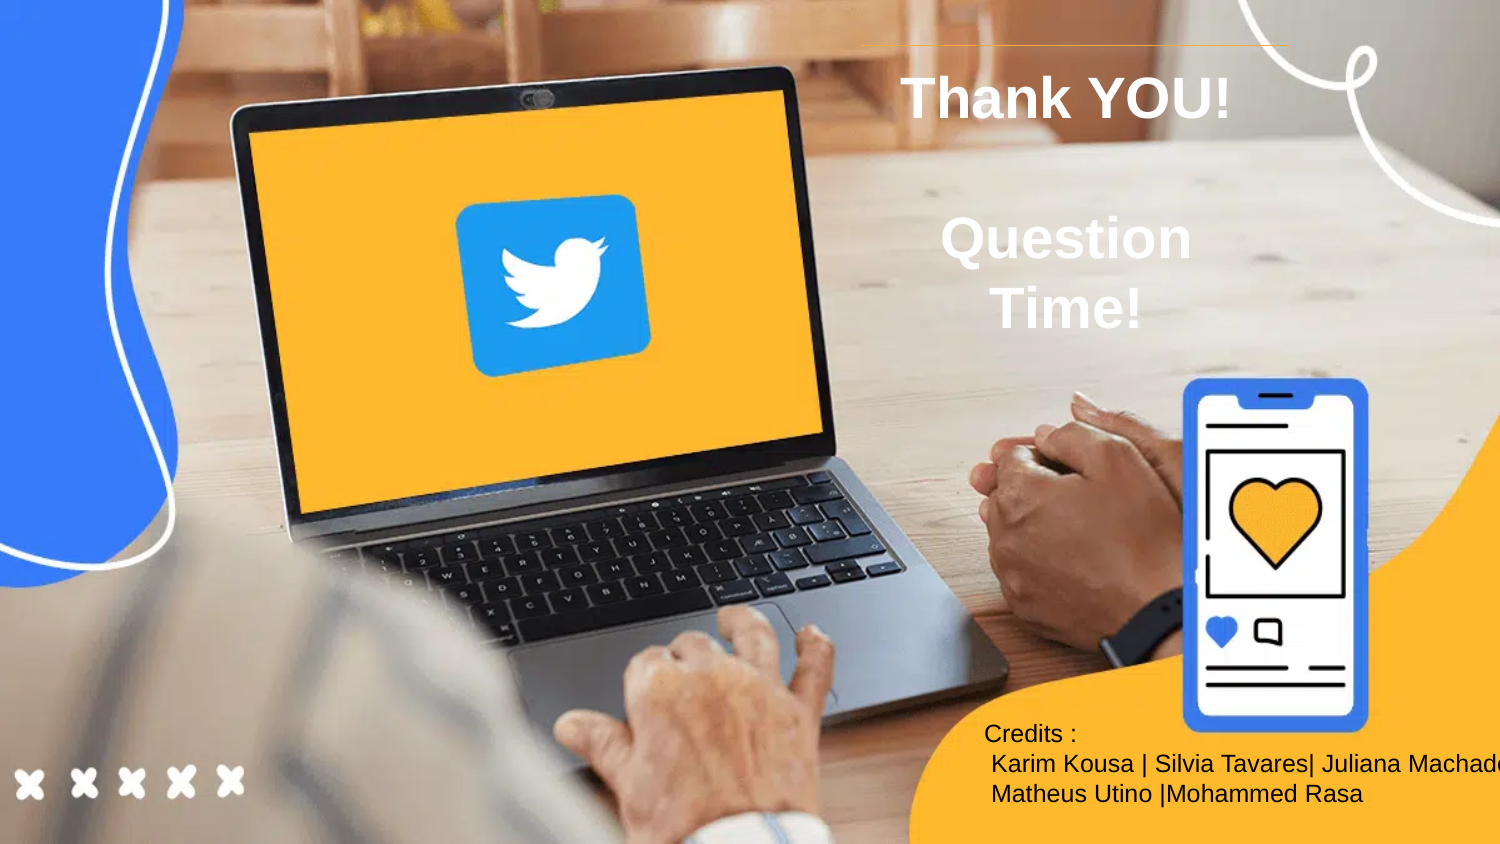

Thank YOU!
Question Time!
Credits :
 Karim Kousa | Silvia Tavares| Juliana Machado
 Matheus Utino |Mohammed Rasa